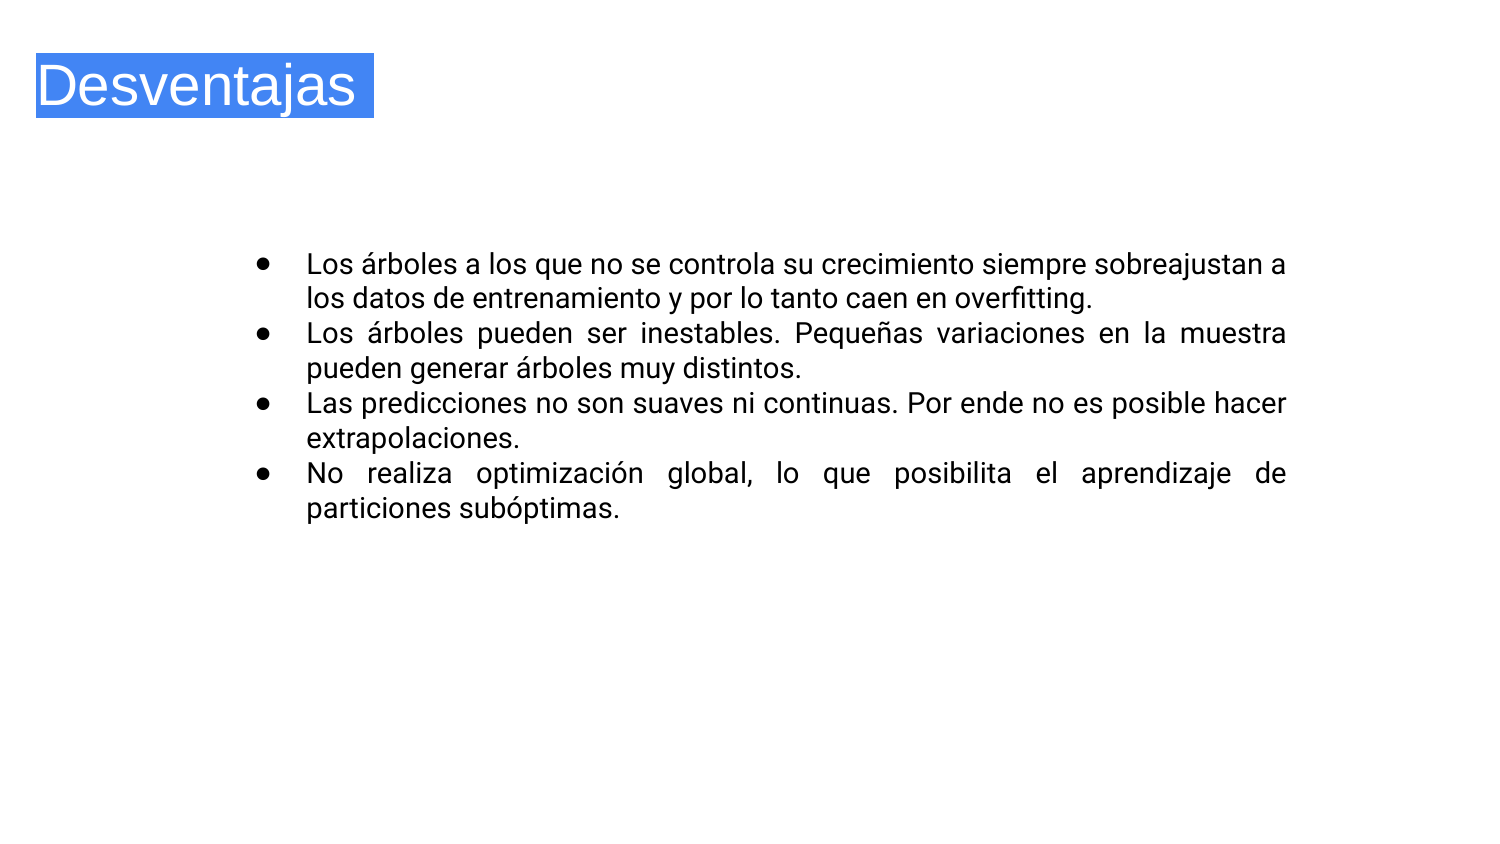

# Desventajas
Los árboles a los que no se controla su crecimiento siempre sobreajustan a los datos de entrenamiento y por lo tanto caen en overfitting.
Los árboles pueden ser inestables. Pequeñas variaciones en la muestra pueden generar árboles muy distintos.
Las predicciones no son suaves ni continuas. Por ende no es posible hacer extrapolaciones.
No realiza optimización global, lo que posibilita el aprendizaje de particiones subóptimas.